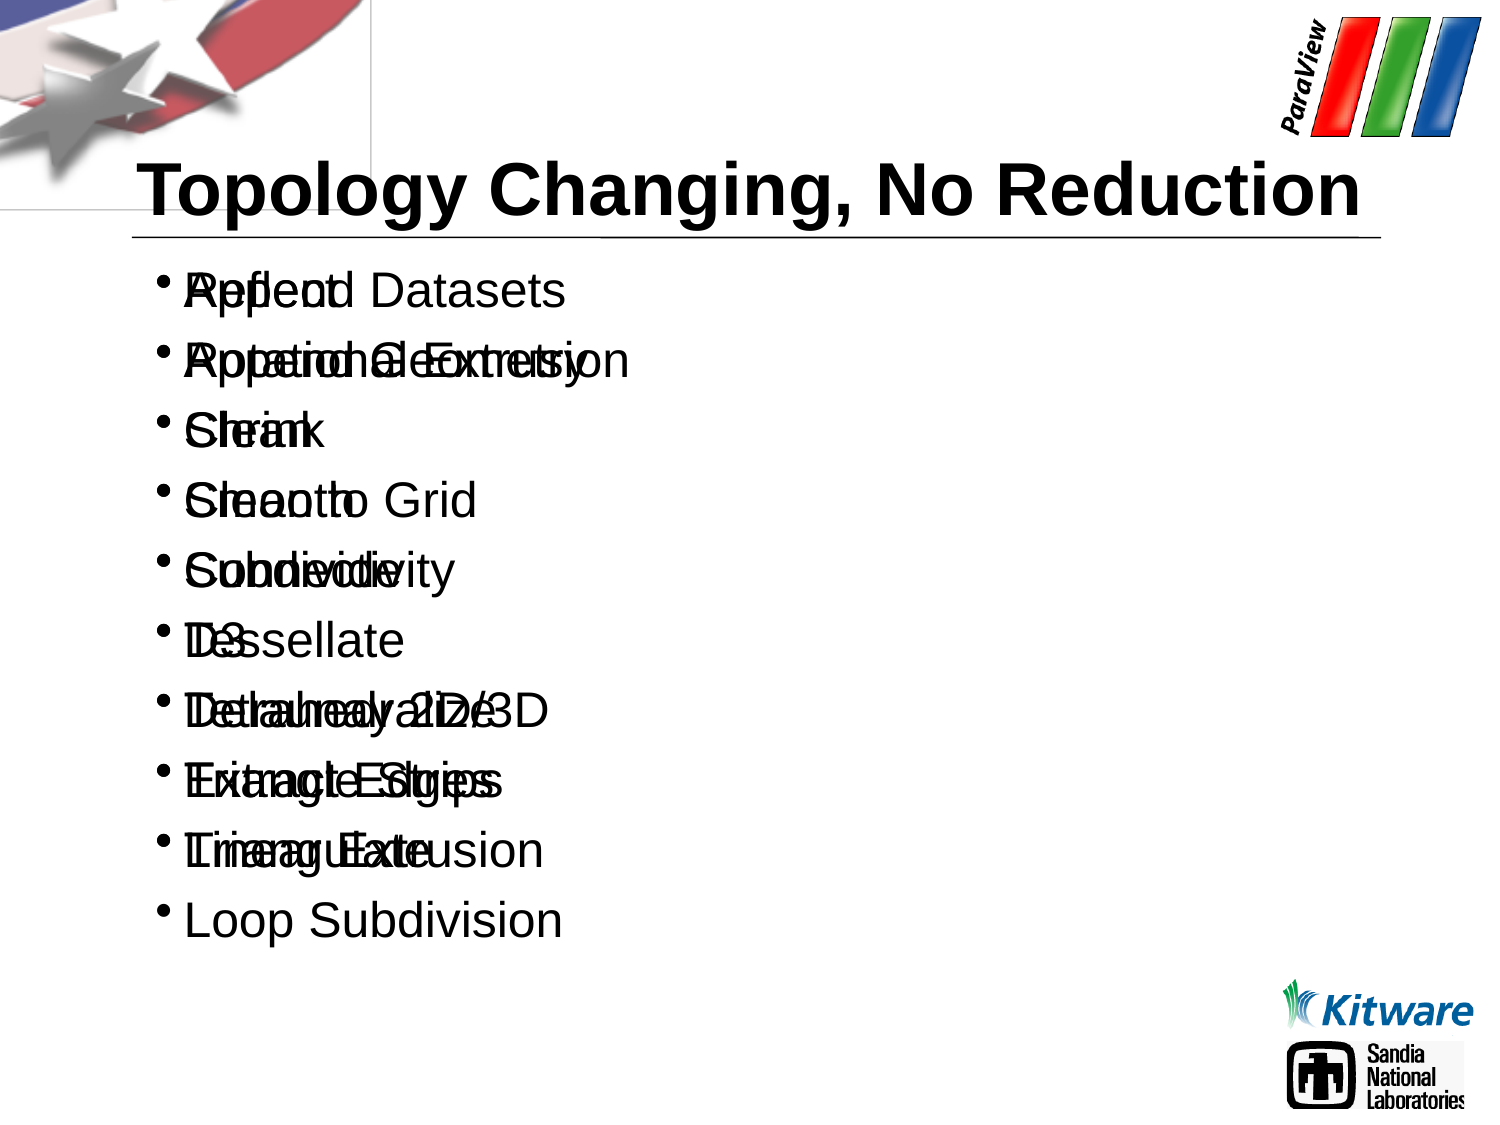

# Topology Changing, No Reduction
Append Datasets
Append Geometry
Clean
Clean to Grid
Connectivity
D3
Delaunay 2D/3D
Extract Edges
Linear Extrusion
Loop Subdivision
Reflect
Rotational Extrusion
Shrink
Smooth
Subdivide
Tessellate
Tetrahedralize
Triangle Strips
Triangulate